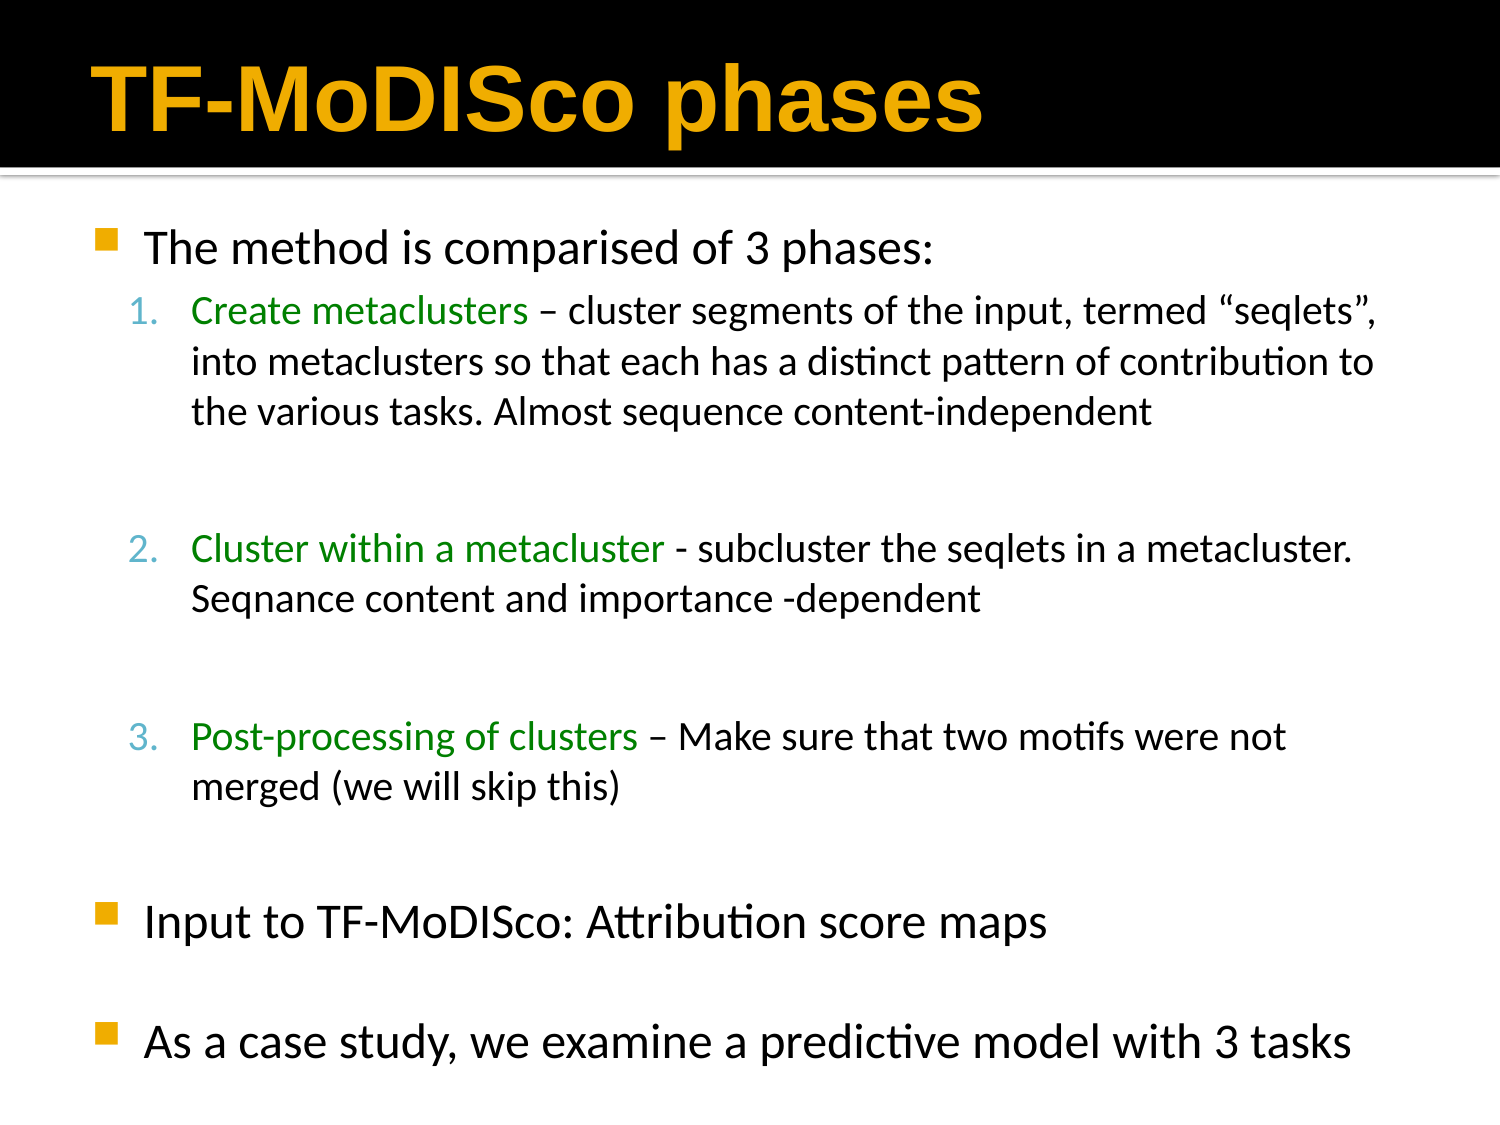

# TF-MoDISco phases
The method is comparised of 3 phases:
Create metaclusters – cluster segments of the input, termed “seqlets”, into metaclusters so that each has a distinct pattern of contribution to the various tasks. Almost sequence content-independent

Cluster within a metacluster - subcluster the seqlets in a metacluster. Seqnance content and importance -dependent

Post-processing of clusters – Make sure that two motifs were not merged (we will skip this)

Input to TF-MoDISco: Attribution score maps

As a case study, we examine a predictive model with 3 tasks